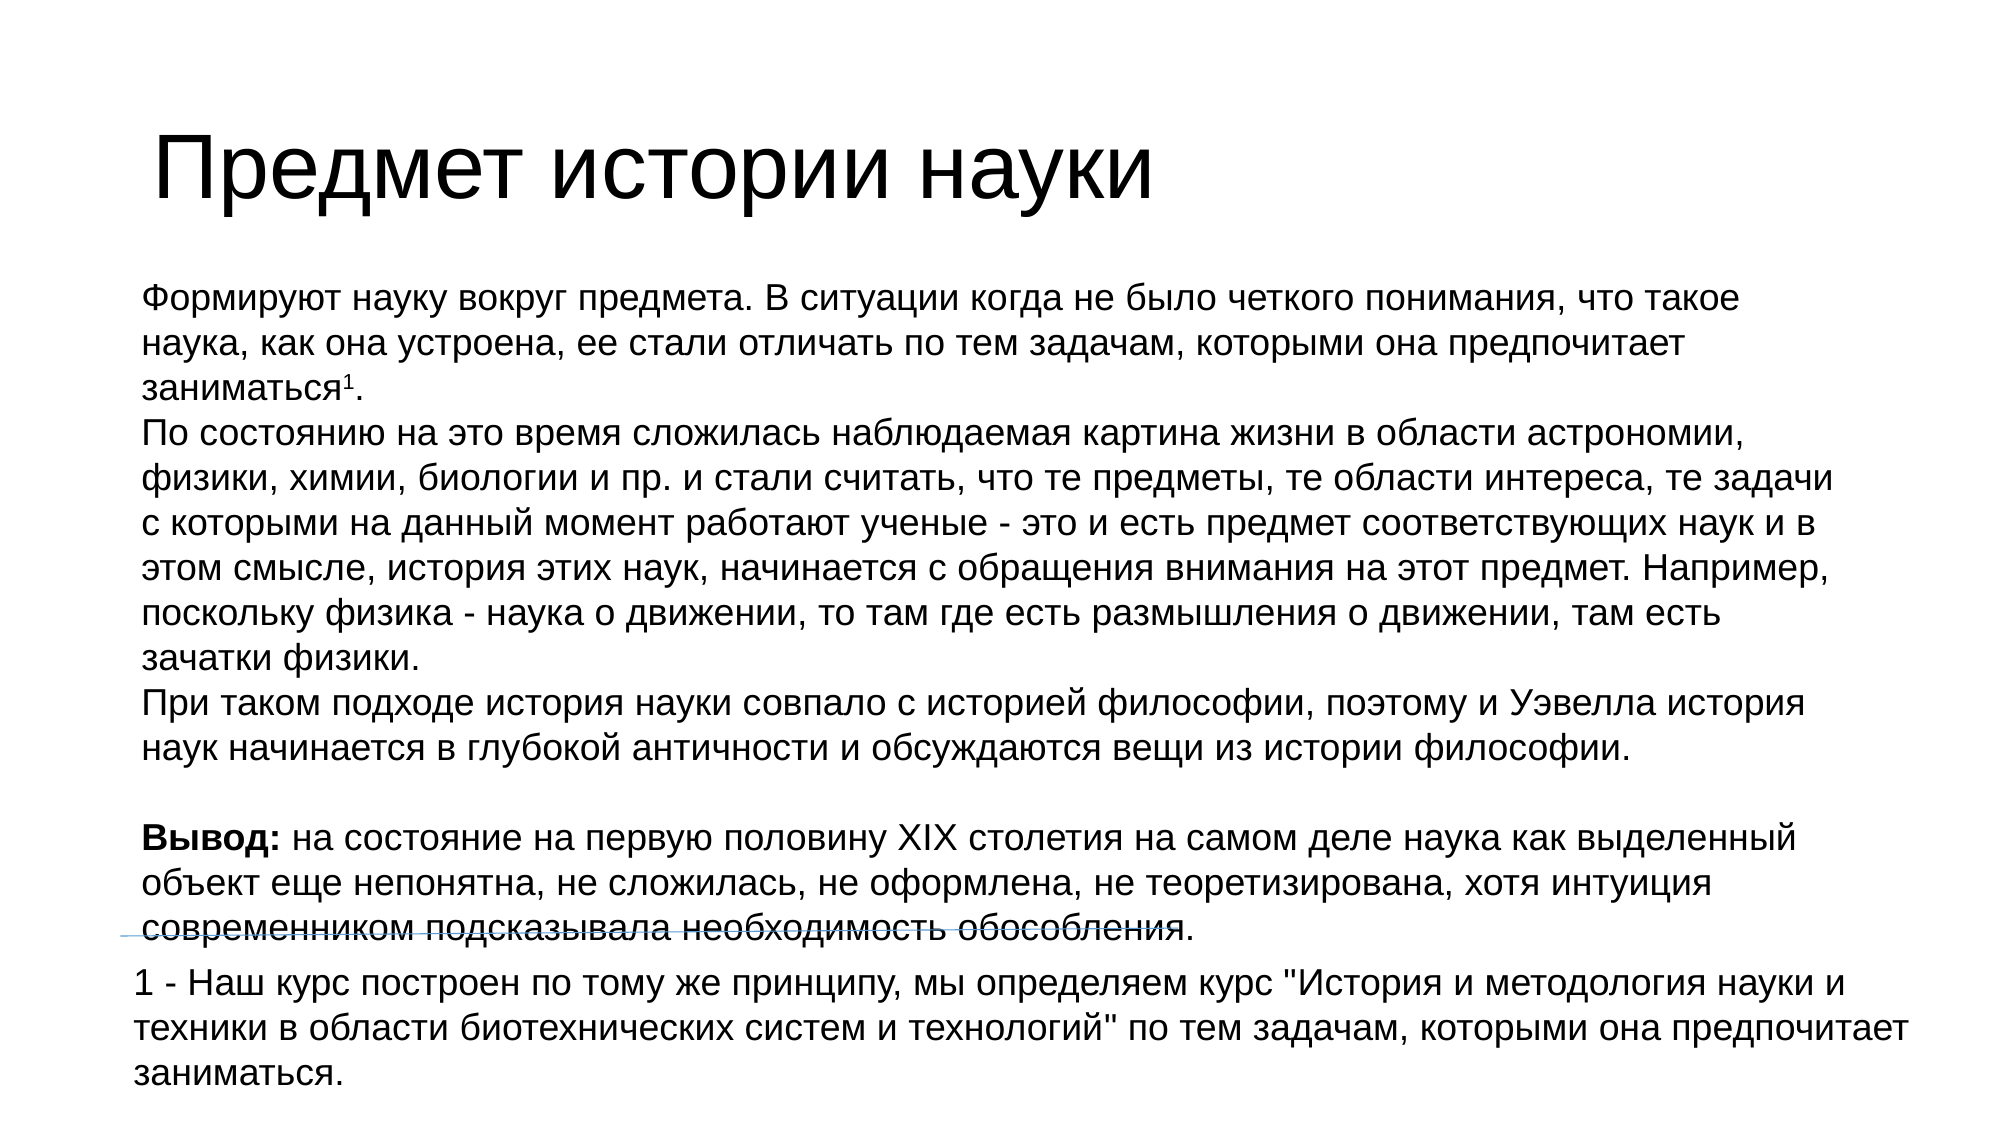

# Предмет истории науки
Формируют науку вокруг предмета. В ситуации когда не было четкого понимания, что такое наука, как она устроена, ее стали отличать по тем задачам, которыми она предпочитает заниматься1.
По состоянию на это время сложилась наблюдаемая картина жизни в области астрономии, физики, химии, биологии и пр. и стали считать, что те предметы, те области интереса, те задачи с которыми на данный момент работают ученые - это и есть предмет соответствующих наук и в этом смысле, история этих наук, начинается с обращения внимания на этот предмет. Например, поскольку физика - наука о движении, то там где есть размышления о движении, там есть зачатки физики.
При таком подходе история науки совпало с историей философии, поэтому и Уэвелла история наук начинается в глубокой античности и обсуждаются вещи из истории философии.

Вывод: на состояние на первую половину XIX столетия на самом деле наука как выделенный объект еще непонятна, не сложилась, не оформлена, не теоретизирована, хотя интуиция современником подсказывала необходимость обособления.
1 - Наш курс построен по тому же принципу, мы определяем курс "История и методология науки и техники в области биотехнических систем и технологий" по тем задачам, которыми она предпочитает заниматься.